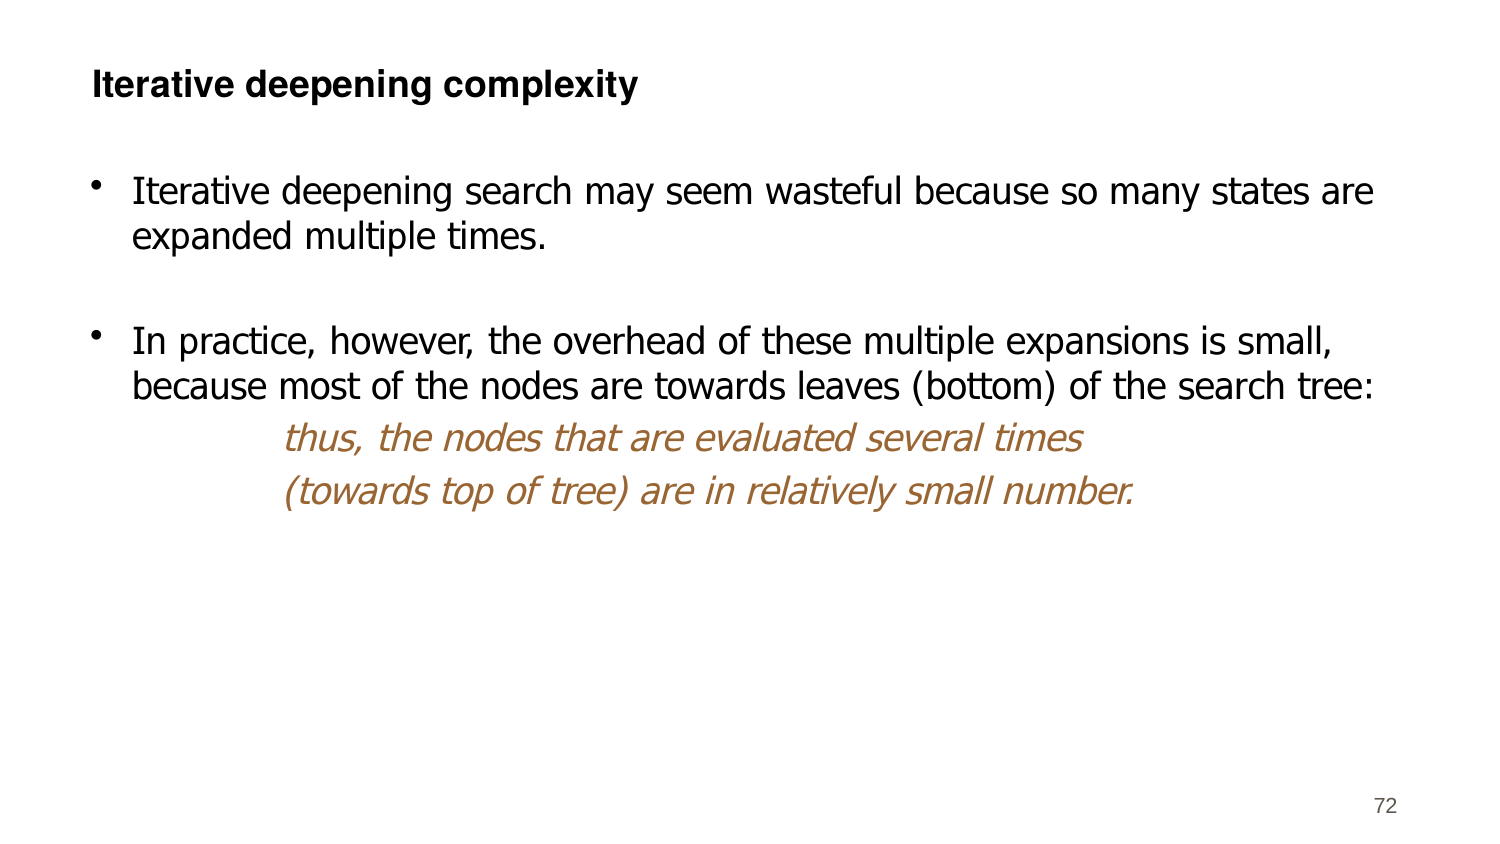

# Iterative deepening complexity
Iterative deepening search may seem wasteful because so many states are expanded multiple times.

In practice, however, the overhead of these multiple expansions is small, because most of the nodes are towards leaves (bottom) of the search tree:
		thus, the nodes that are evaluated several times
		(towards top of tree) are in relatively small number.

72